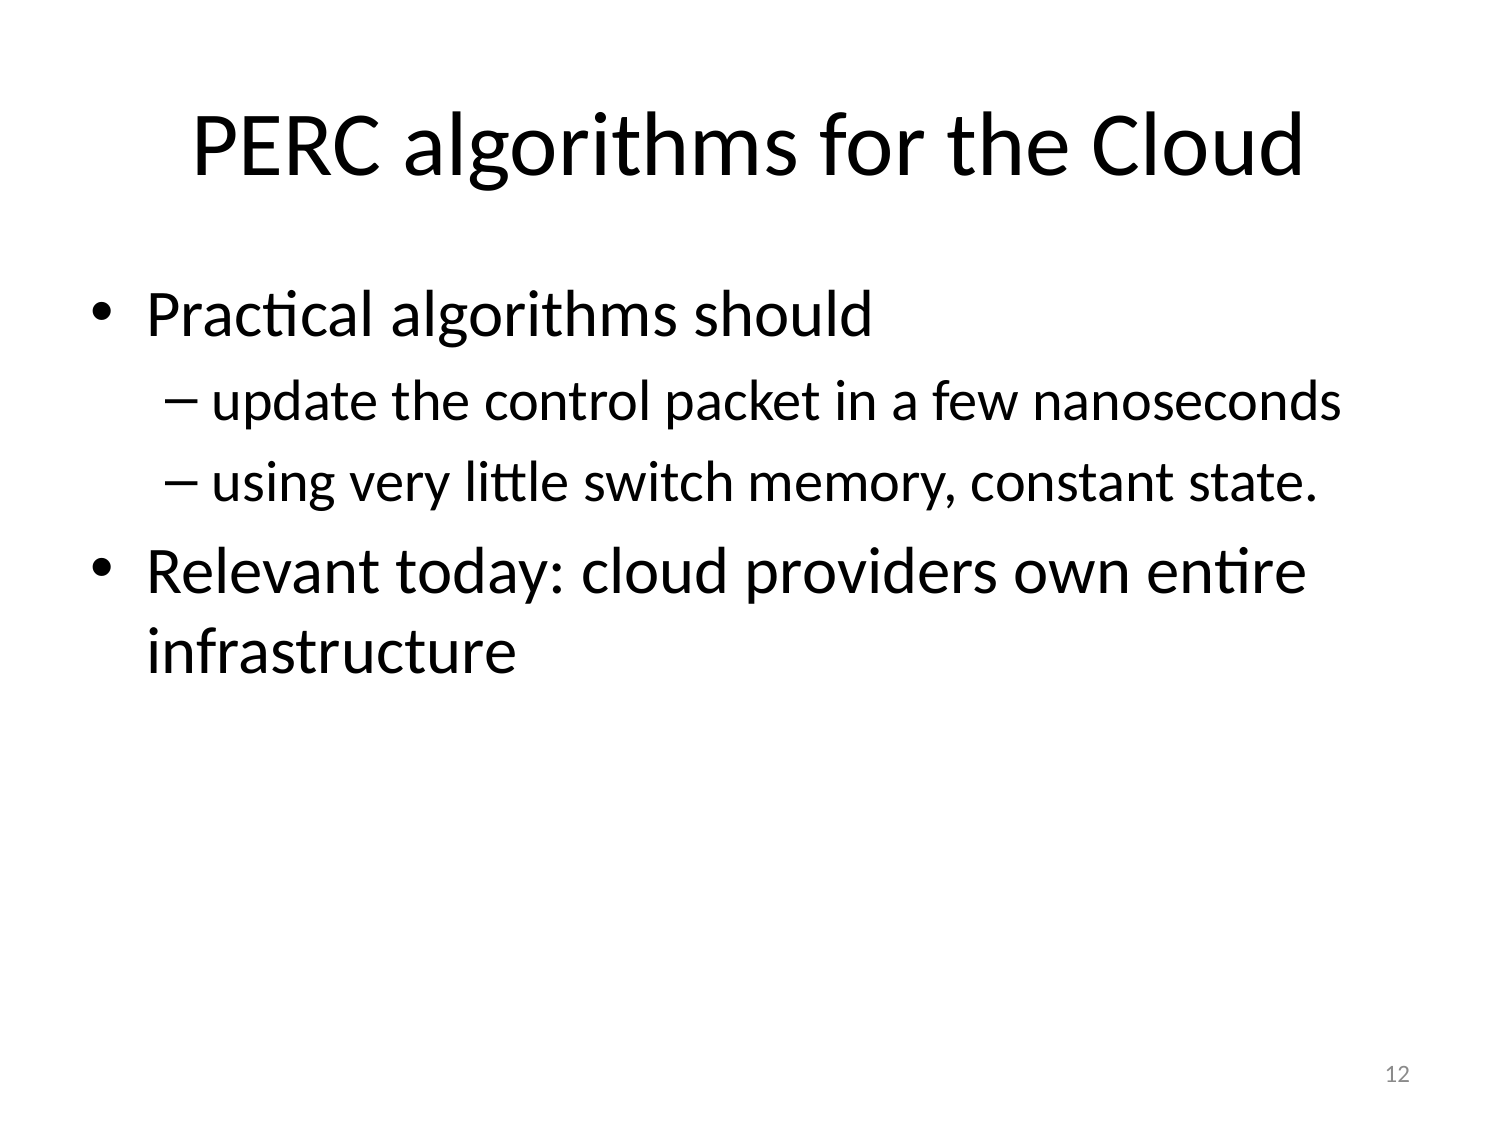

# PERC algorithms for the Cloud
Practical algorithms should
update the control packet in a few nanoseconds
using very little switch memory, constant state.
Relevant today: cloud providers own entire infrastructure
12